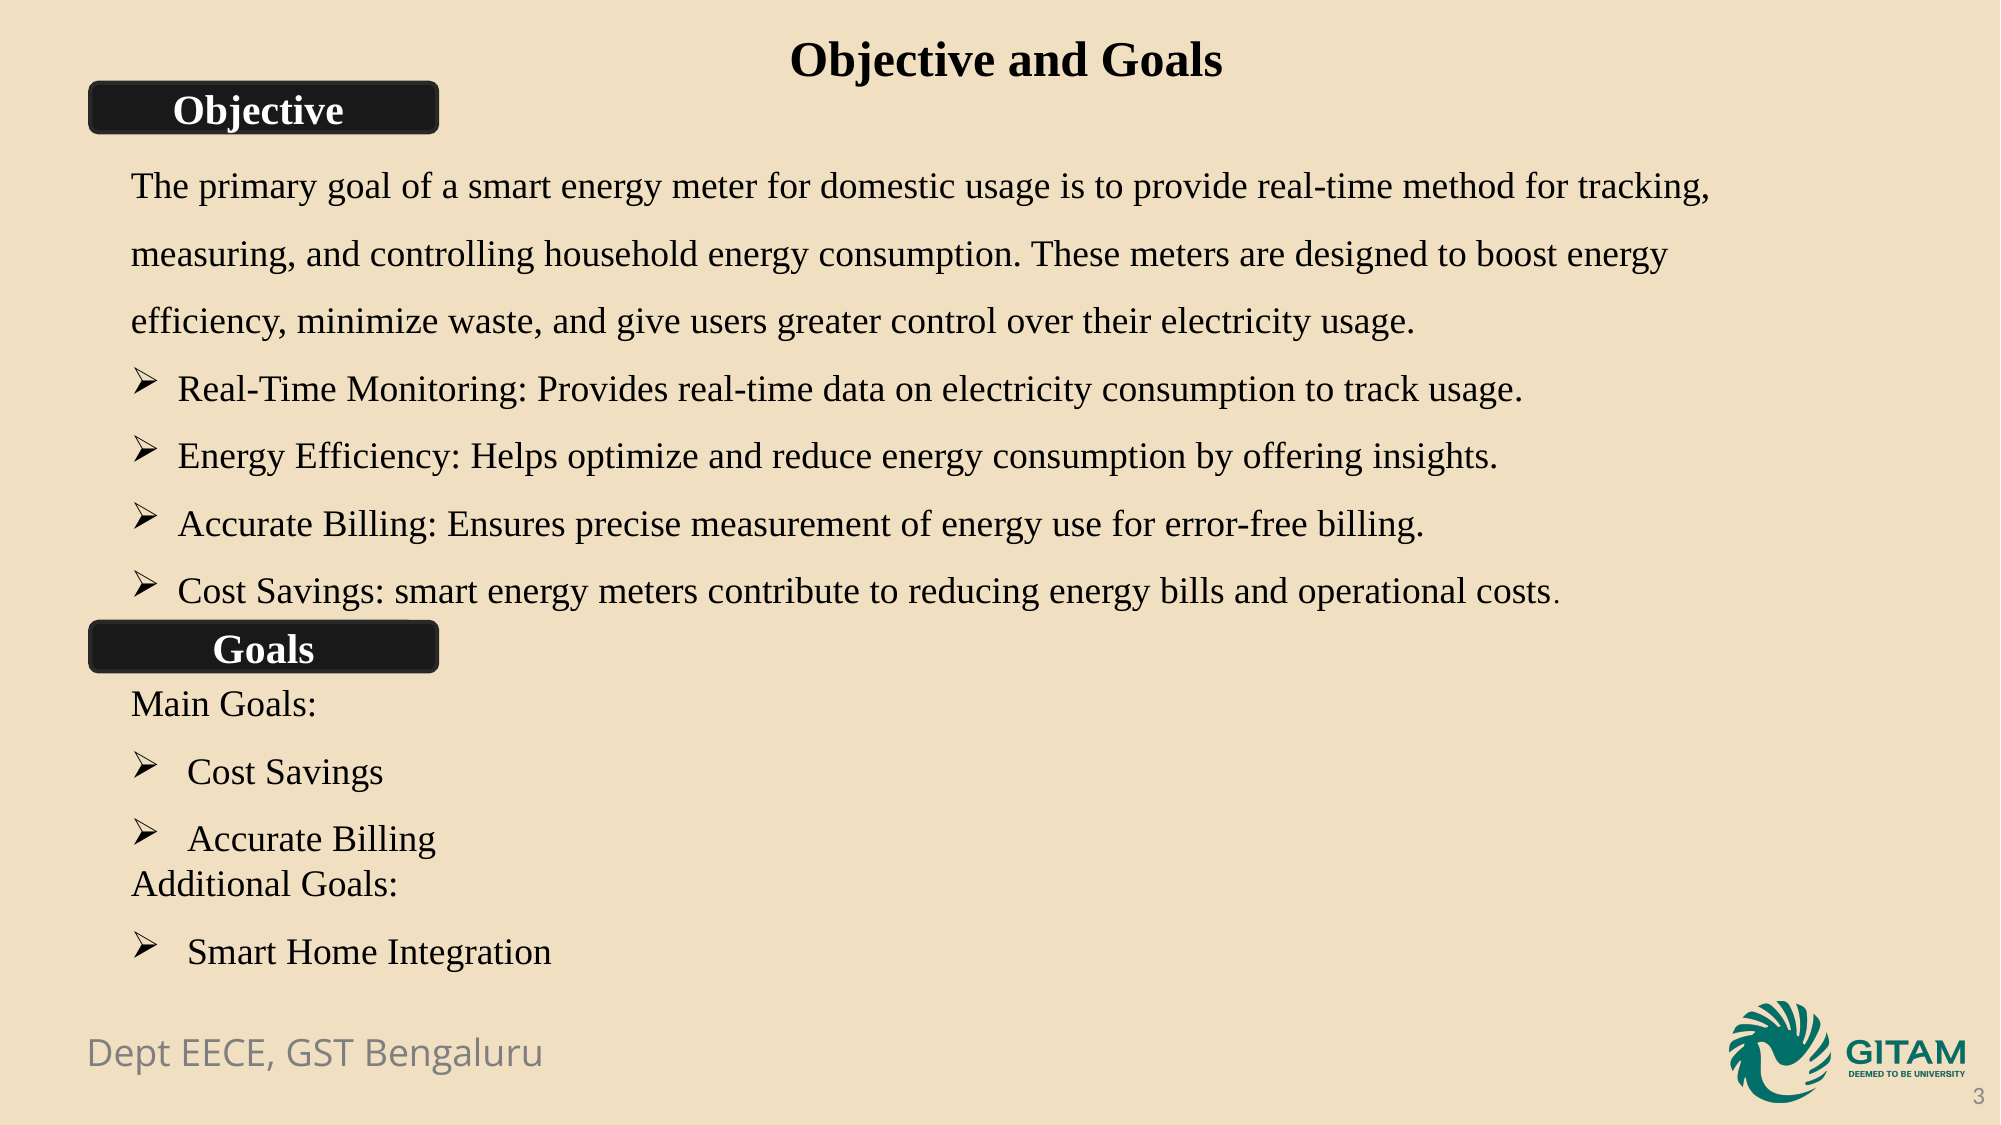

Objective and Goals
Objective
The primary goal of a smart energy meter for domestic usage is to provide real-time method for tracking, measuring, and controlling household energy consumption. These meters are designed to boost energy efficiency, minimize waste, and give users greater control over their electricity usage.
Real-Time Monitoring: Provides real-time data on electricity consumption to track usage.
Energy Efficiency: Helps optimize and reduce energy consumption by offering insights.
Accurate Billing: Ensures precise measurement of energy use for error-free billing.
Cost Savings: smart energy meters contribute to reducing energy bills and operational costs.
Goals
Main Goals:
Cost Savings
Accurate Billing
Additional Goals:
Smart Home Integration
3